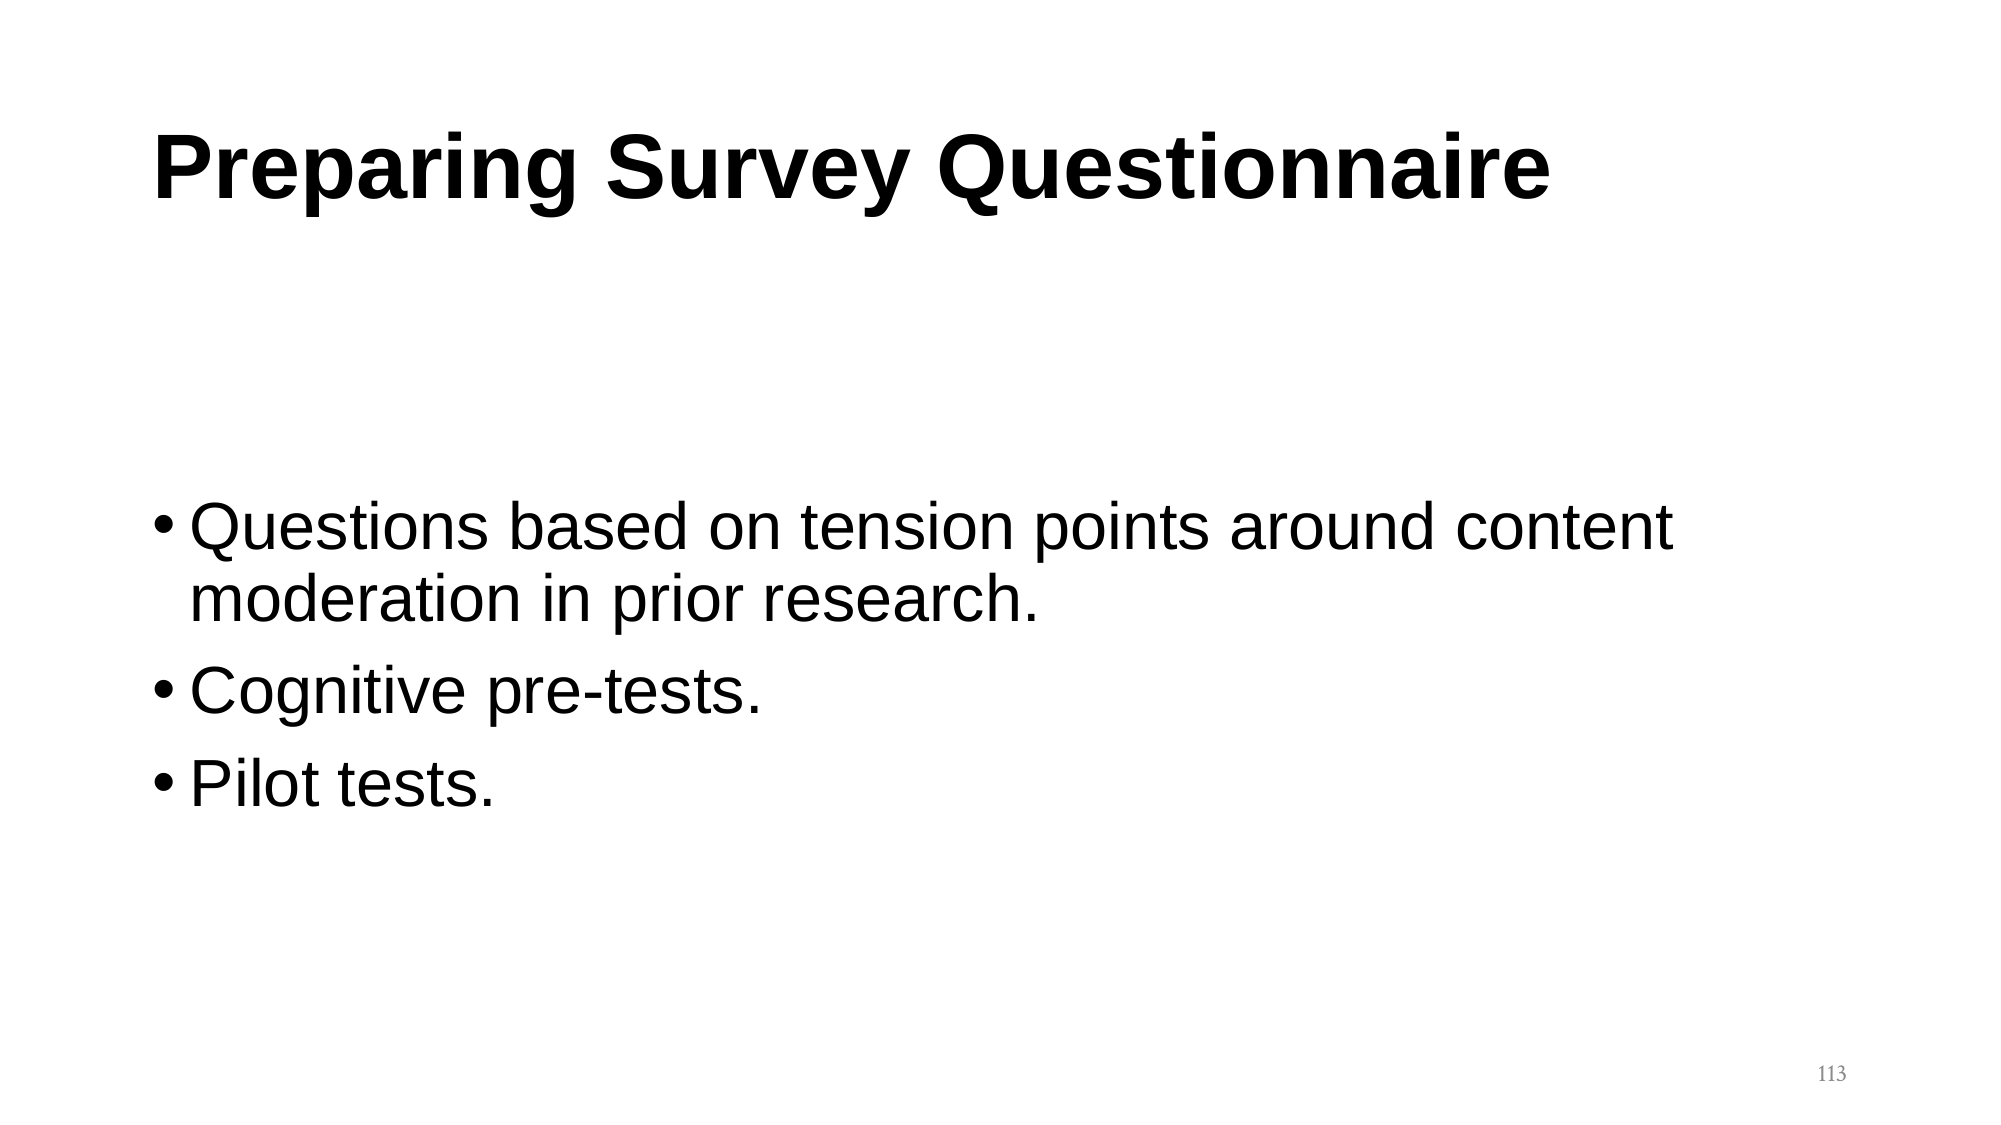

# Preparing Survey Questionnaire
Questions based on tension points around content moderation in prior research.
Cognitive pre-tests.
Pilot tests.
113